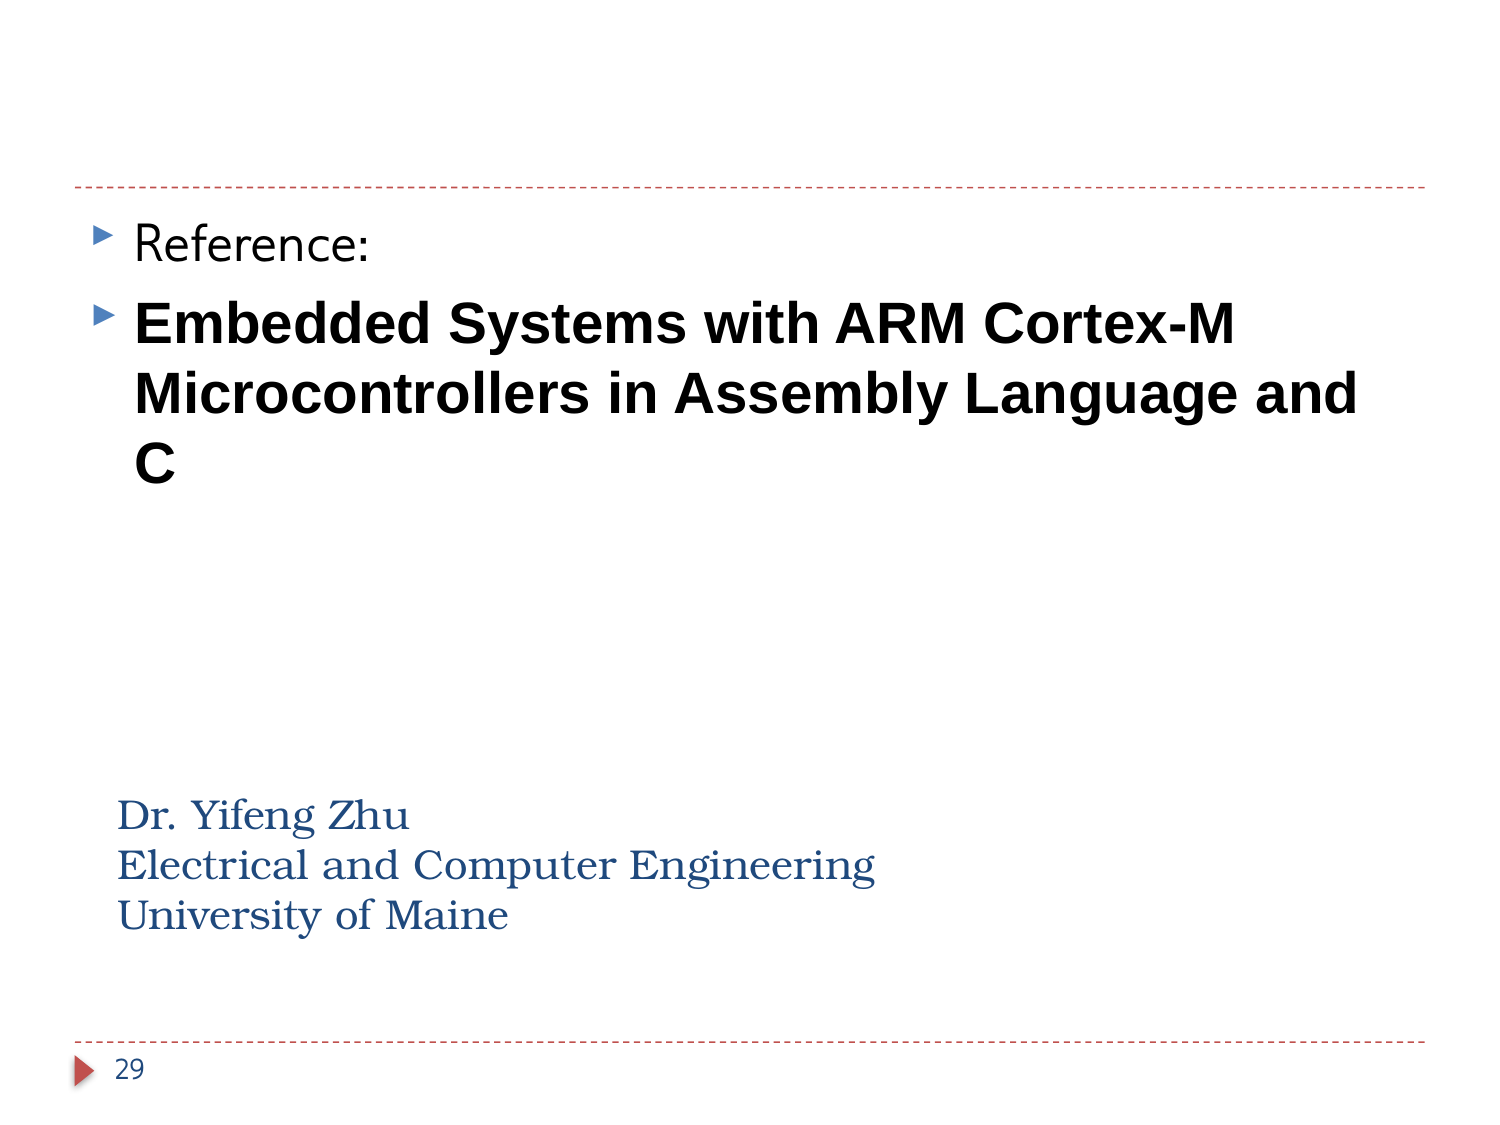

#
Reference:
Embedded Systems with ARM Cortex-M Microcontrollers in Assembly Language and C

Dr. Yifeng Zhu
Electrical and Computer Engineering
University of Maine
29